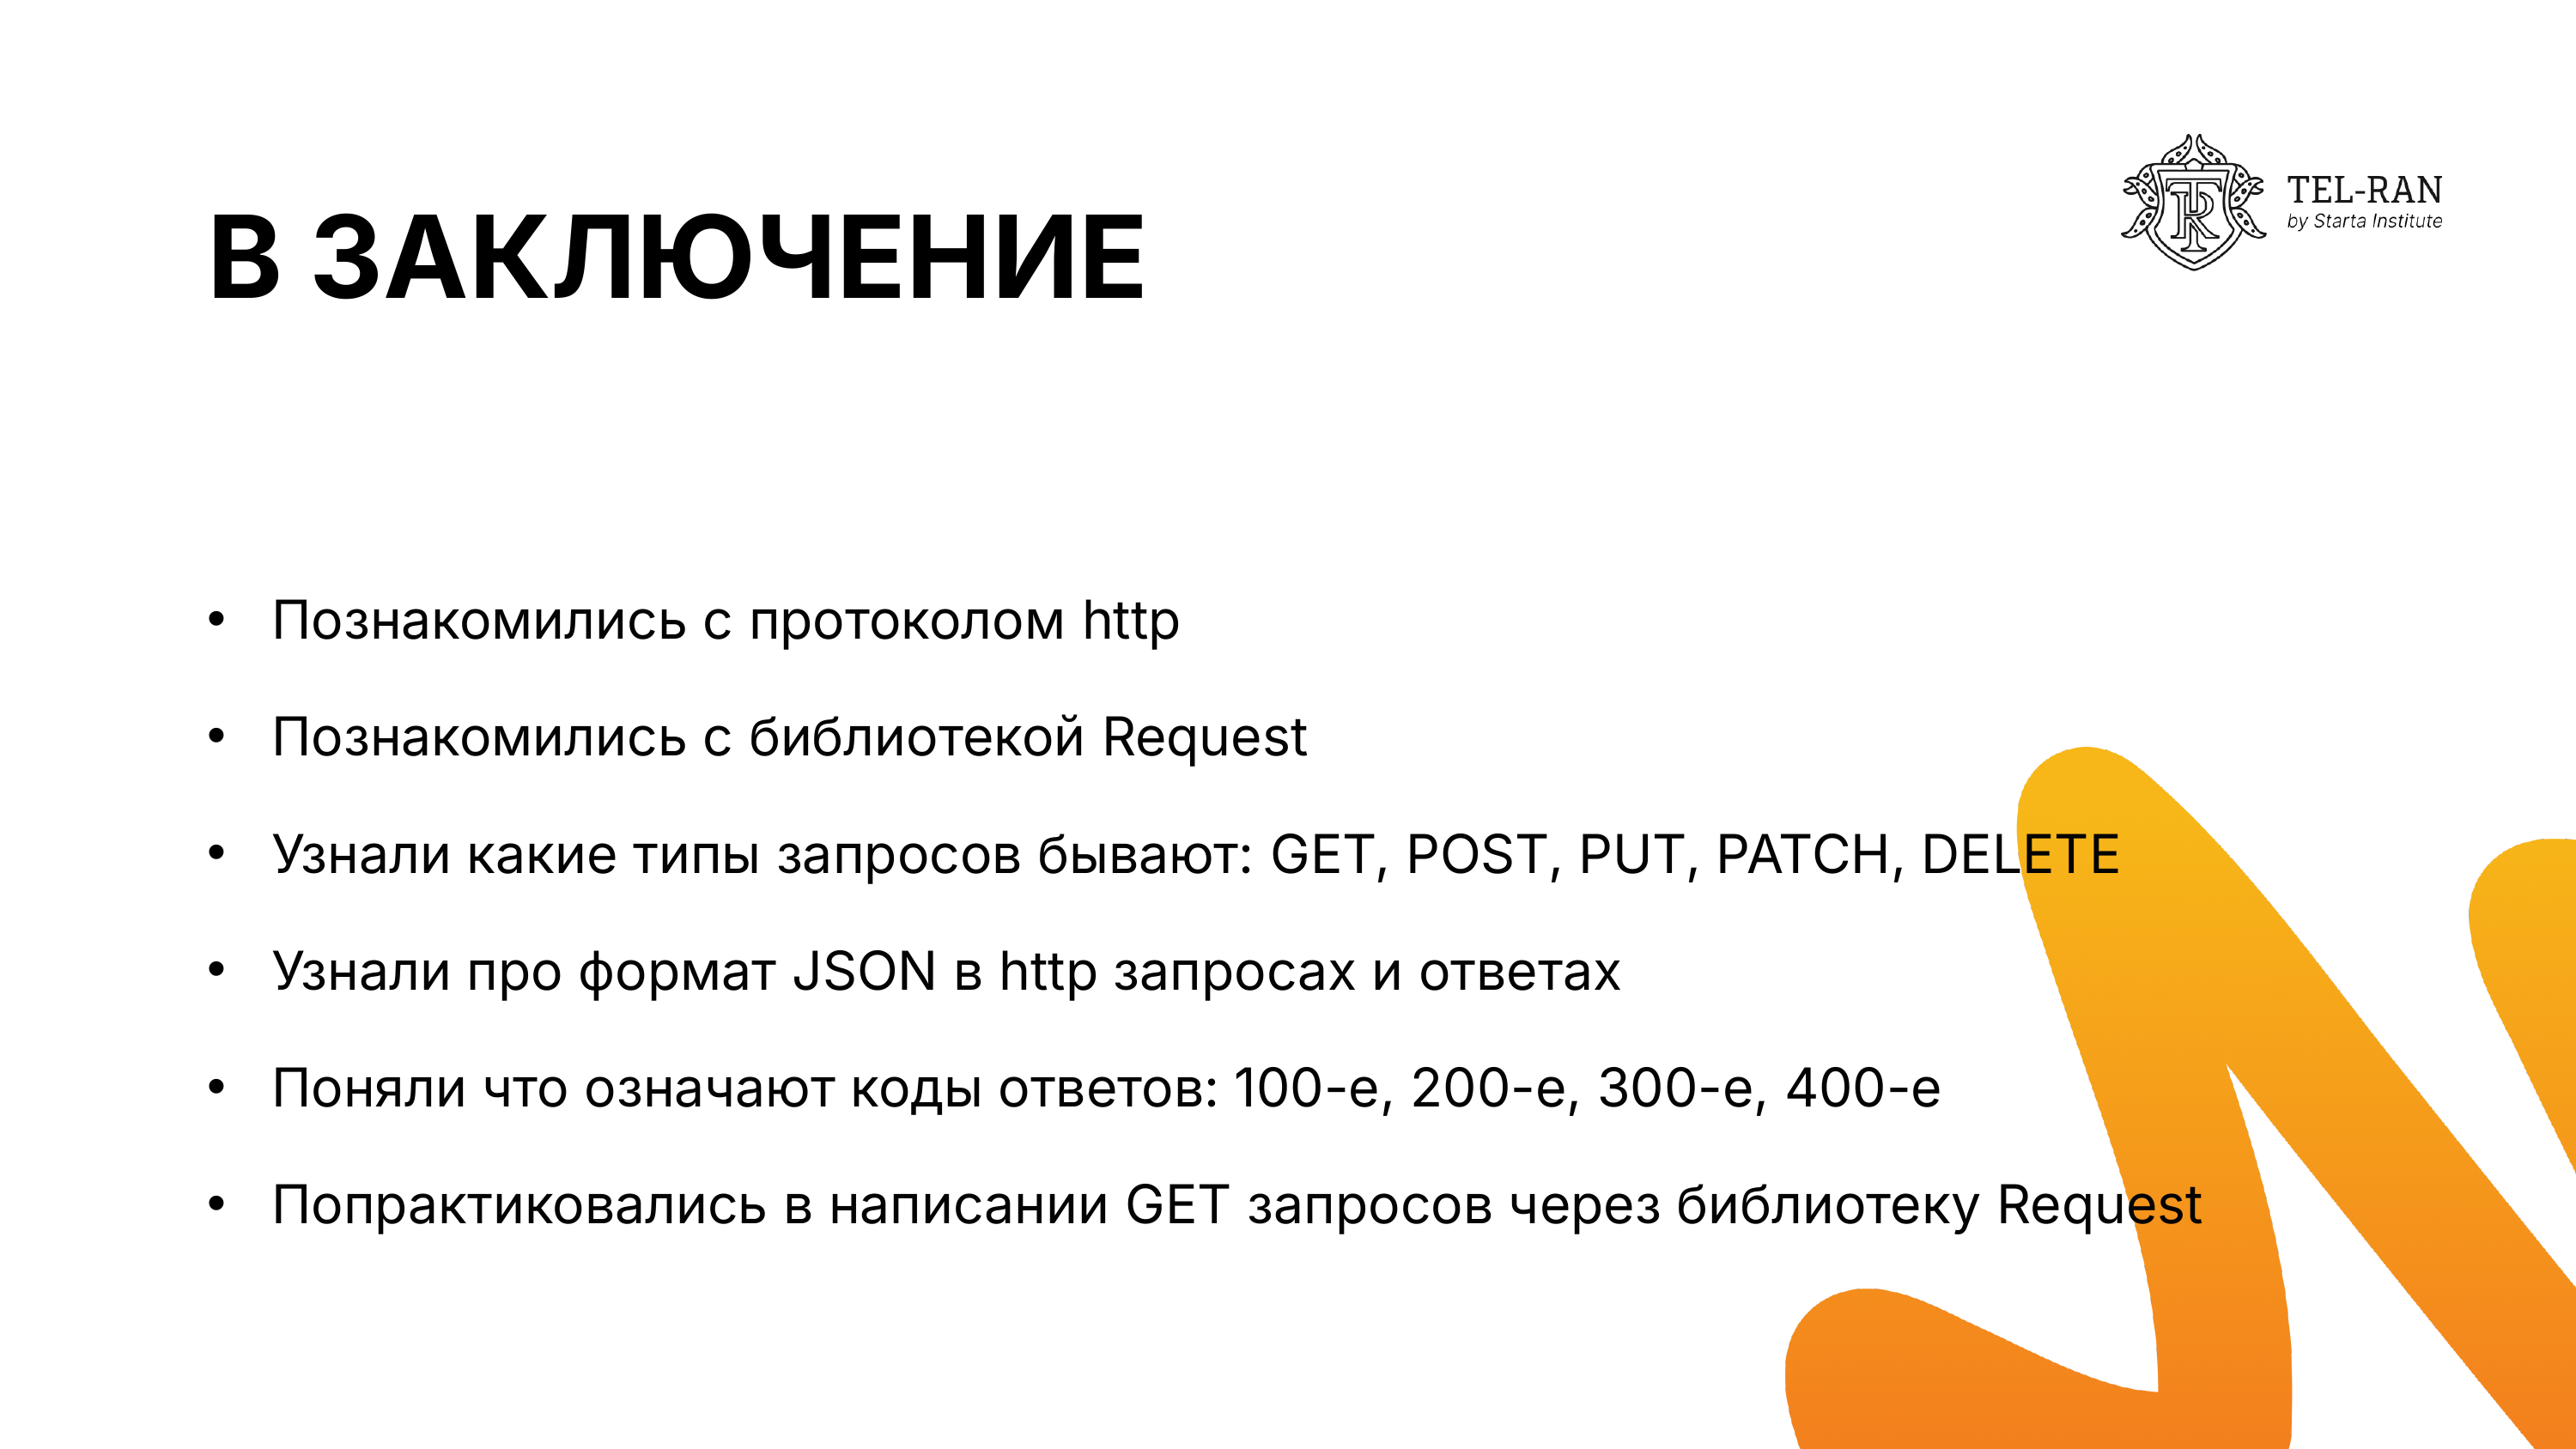

В ЗАКЛЮЧЕНИЕ
Познакомились с протоколом http
Познакомились с библиотекой Request
Узнали какие типы запросов бывают: GET, POST, PUT, PATCH, DELETE
Узнали про формат JSON в http запросах и ответах
Поняли что означают коды ответов: 100-е, 200-е, 300-е, 400-е
Попрактиковались в написании GET запросов через библиотеку Request